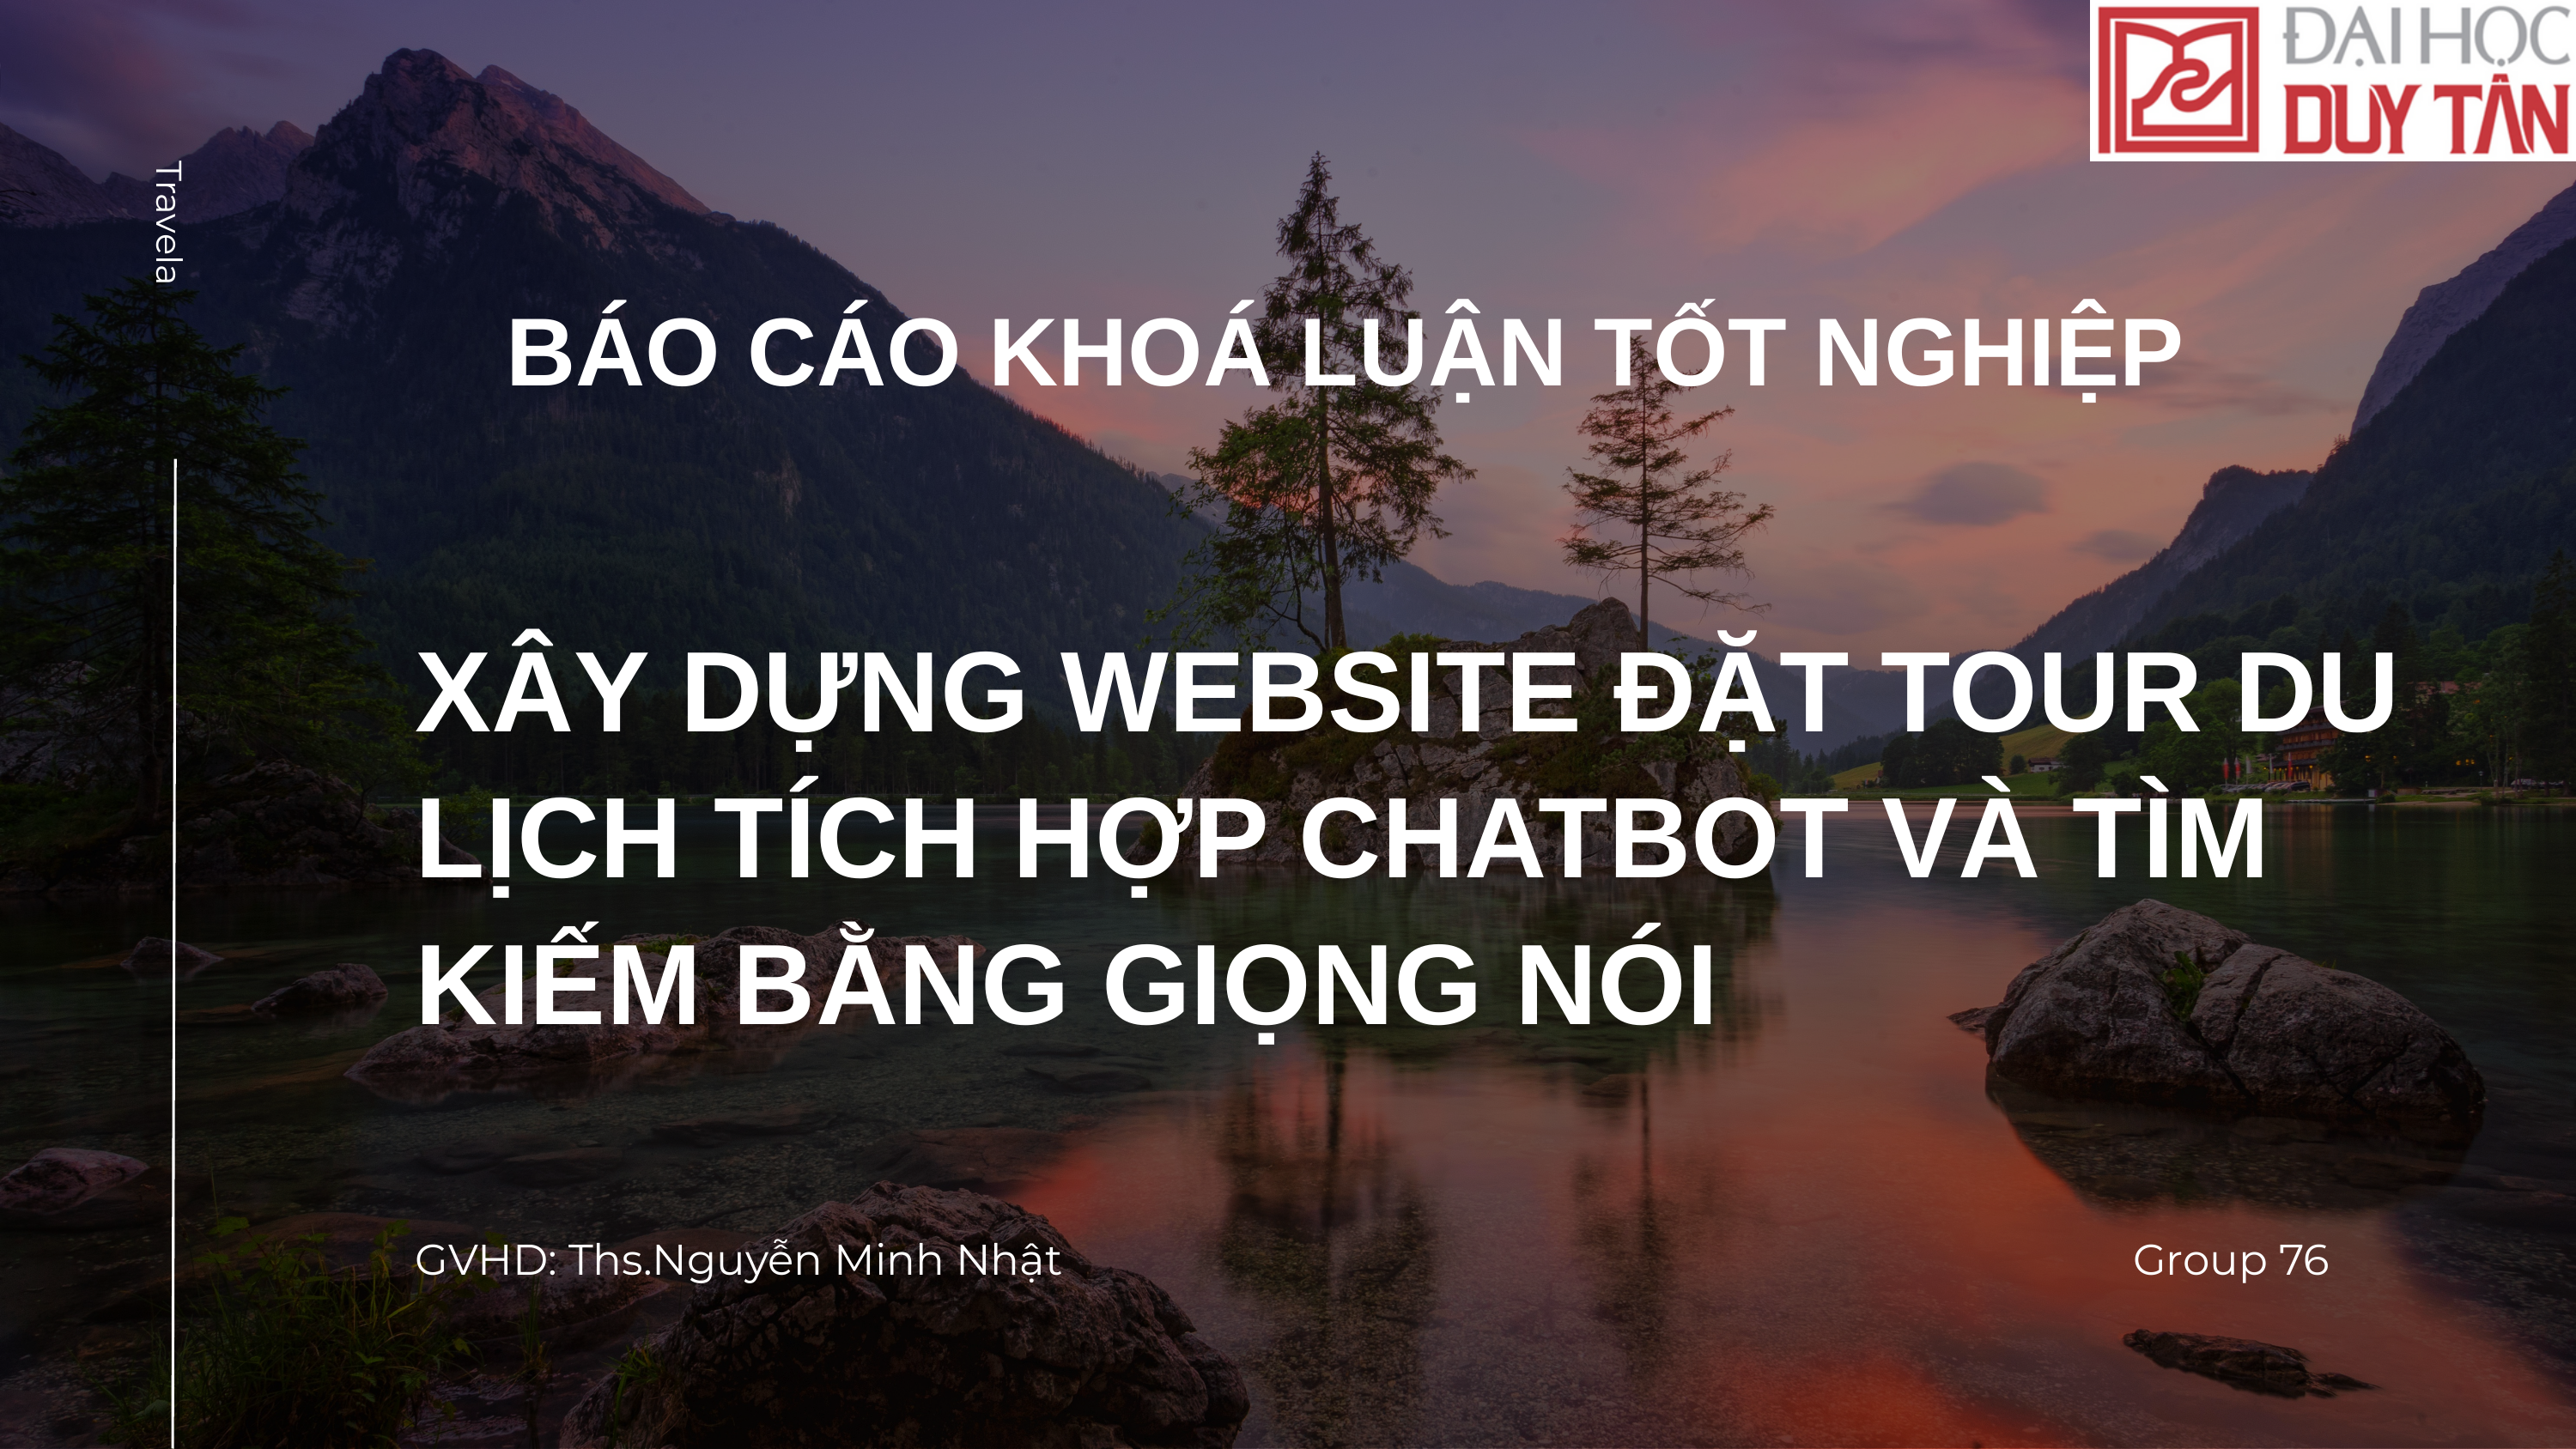

Travela
BÁO CÁO KHOÁ LUẬN TỐT NGHIỆP

XÂY DỰNG WEBSITE ĐẶT TOUR DU LỊCH TÍCH HỢP CHATBOT VÀ TÌM KIẾM BẰNG GIỌNG NÓI
GVHD: Ths.Nguyễn Minh Nhật
Group 76